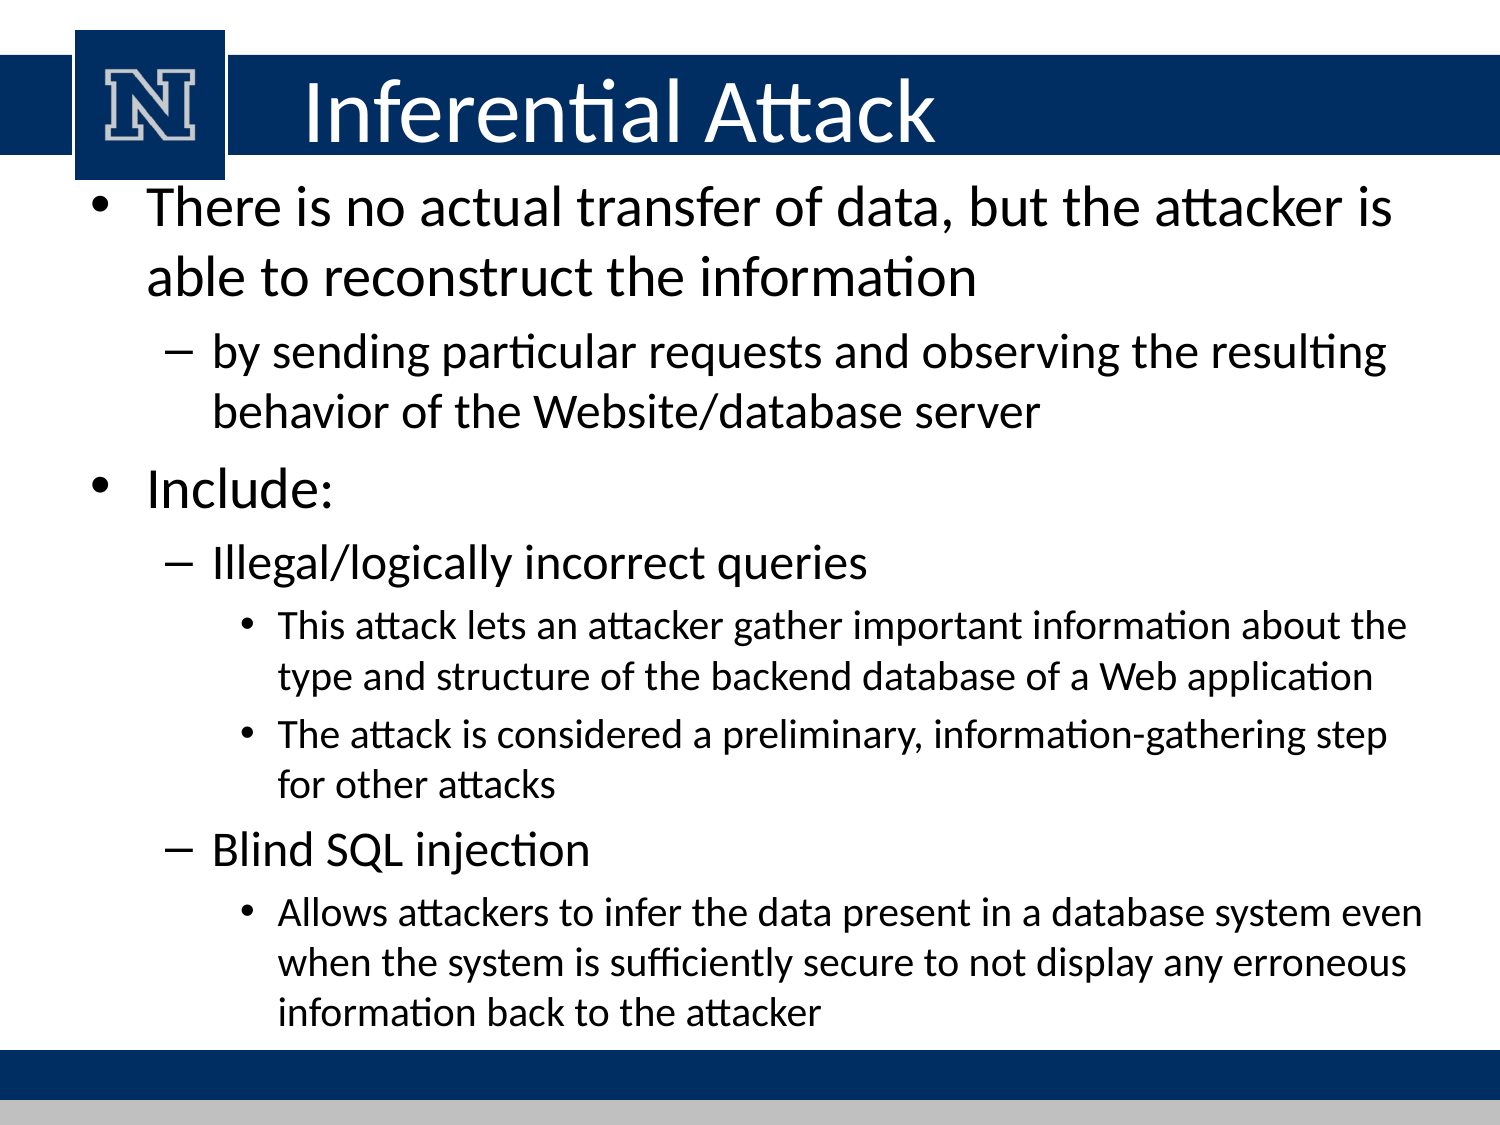

# Inferential Attack
There is no actual transfer of data, but the attacker is able to reconstruct the information
by sending particular requests and observing the resulting behavior of the Website/database server
Include:
Illegal/logically incorrect queries
This attack lets an attacker gather important information about the type and structure of the backend database of a Web application
The attack is considered a preliminary, information-gathering step for other attacks
Blind SQL injection
Allows attackers to infer the data present in a database system even when the system is sufficiently secure to not display any erroneous information back to the attacker